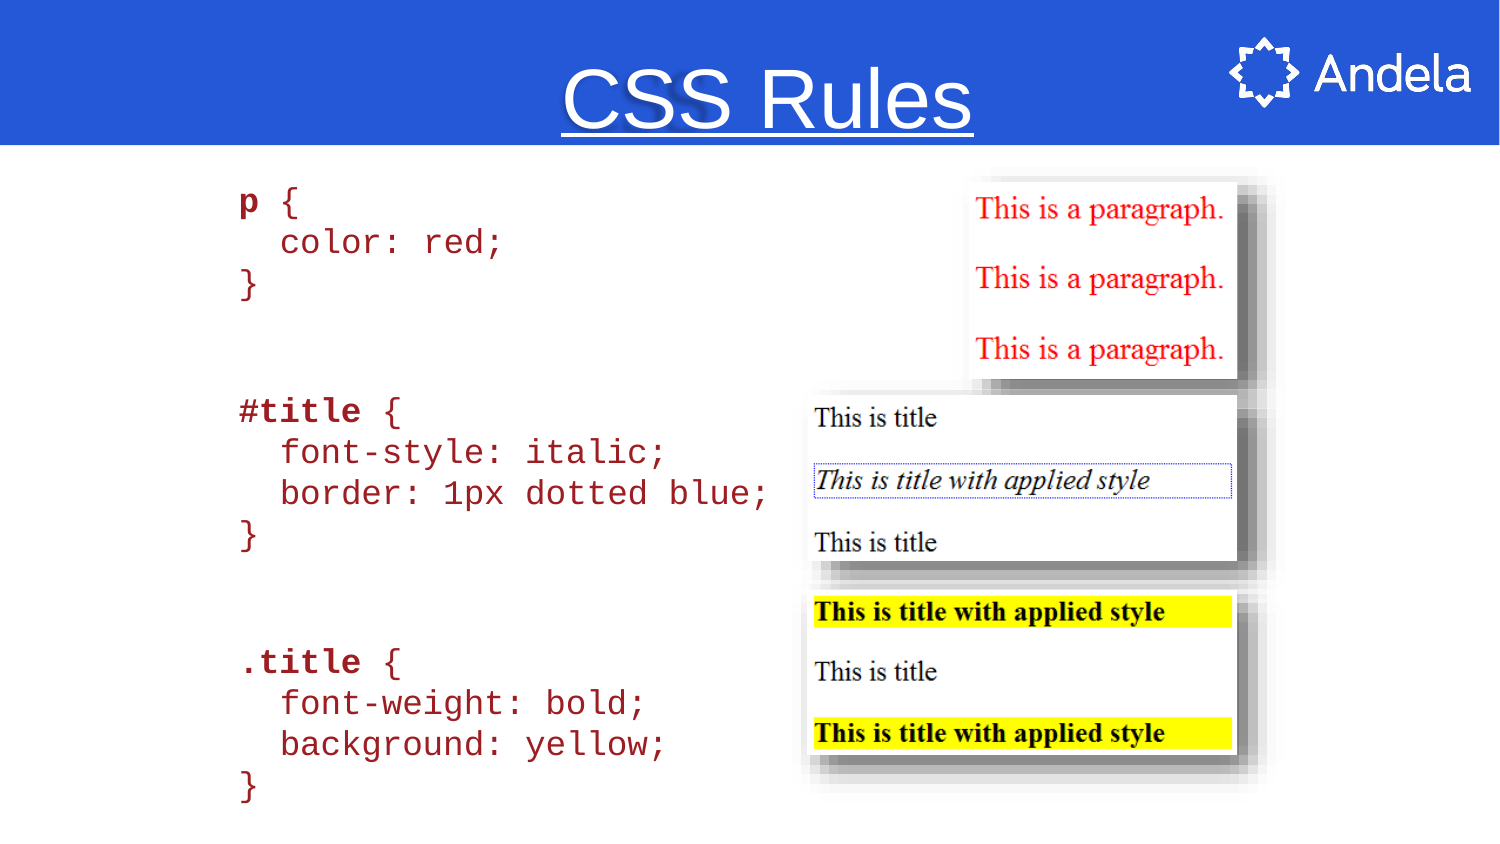

# CSS Rules

p {
color: red;
}

#title {
font-style: italic;  border: 1px dotted blue;
}

.title {
font-weight: bold;  background: yellow;
}